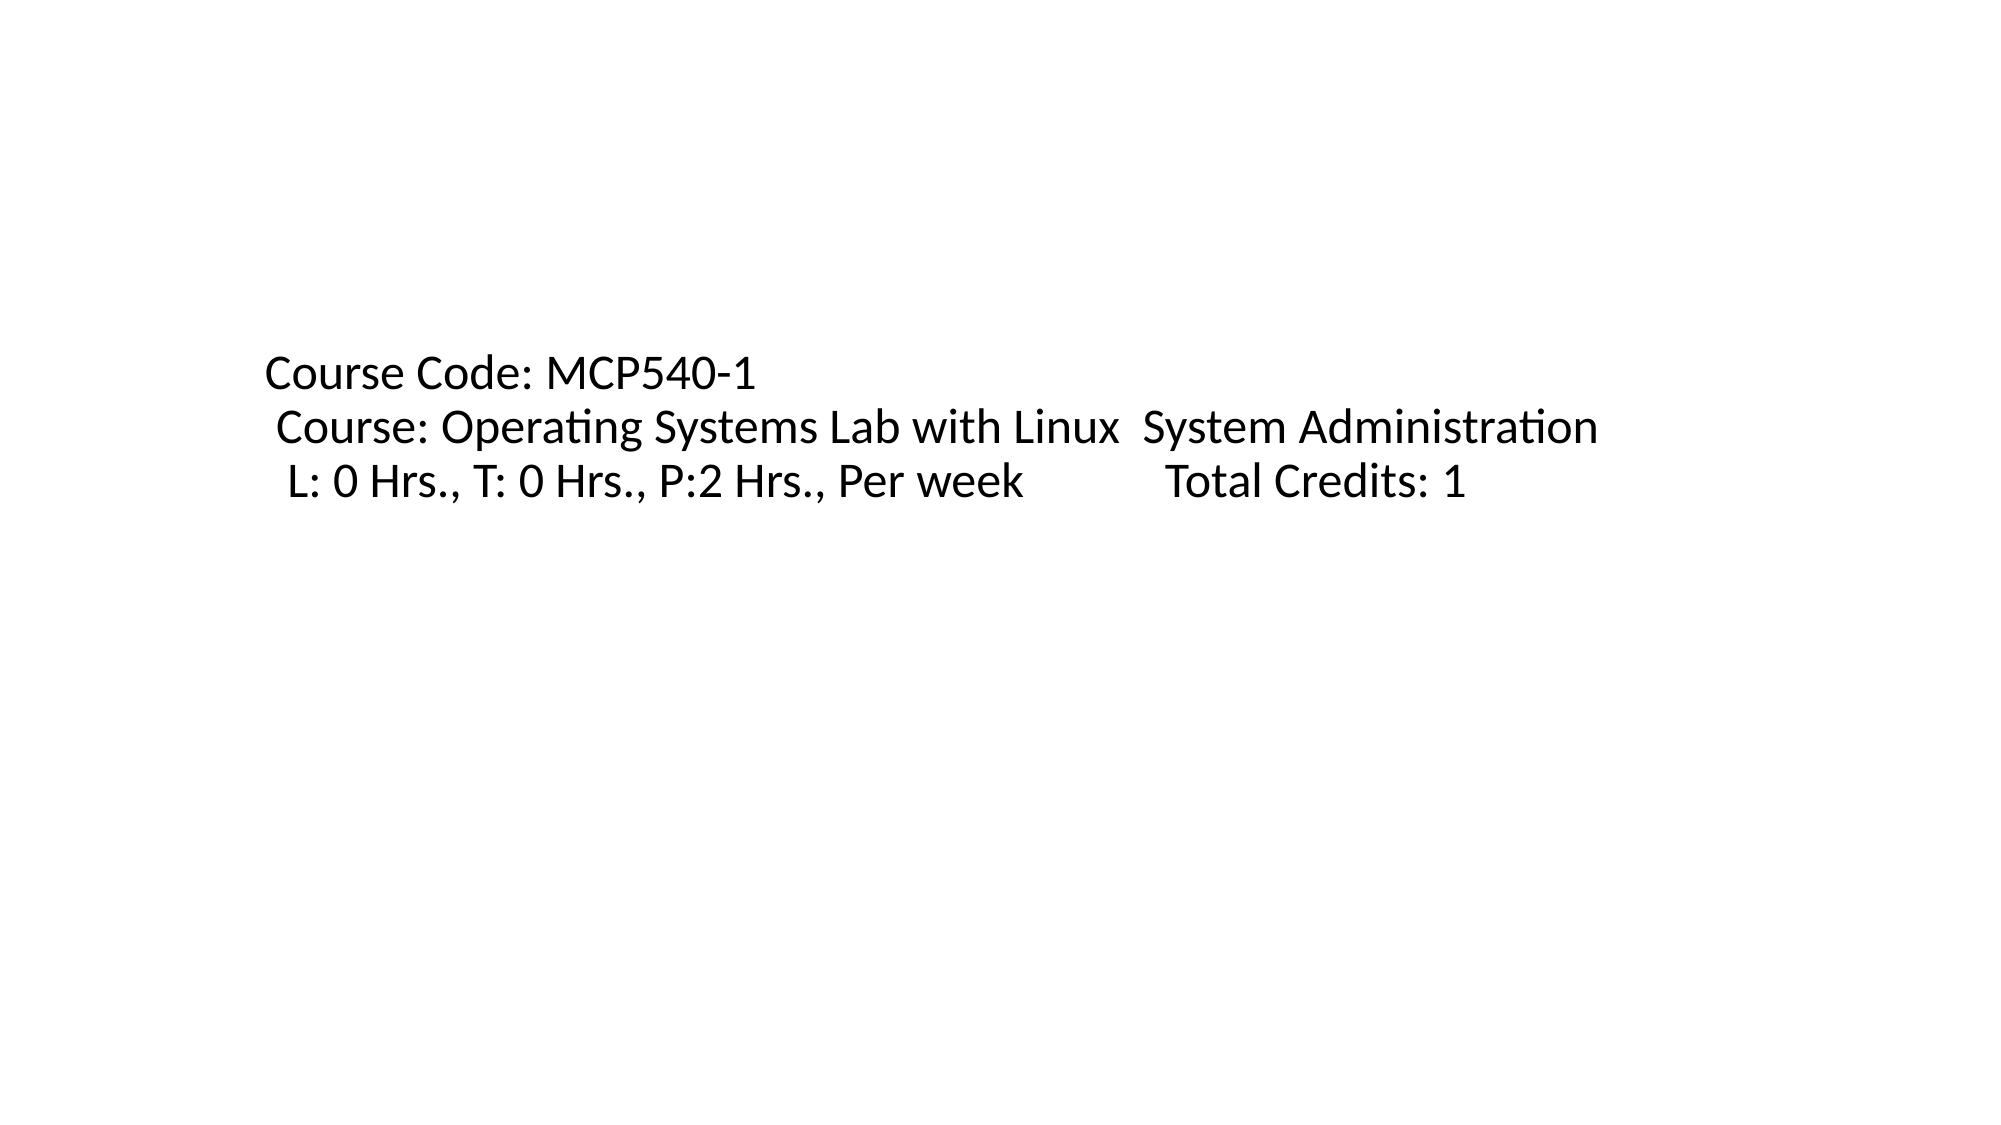

# Course Code: MCP540-1 Course: Operating Systems Lab with Linux  System Administration L: 0 Hrs., T: 0 Hrs., P:2 Hrs., Per week	Total Credits: 1